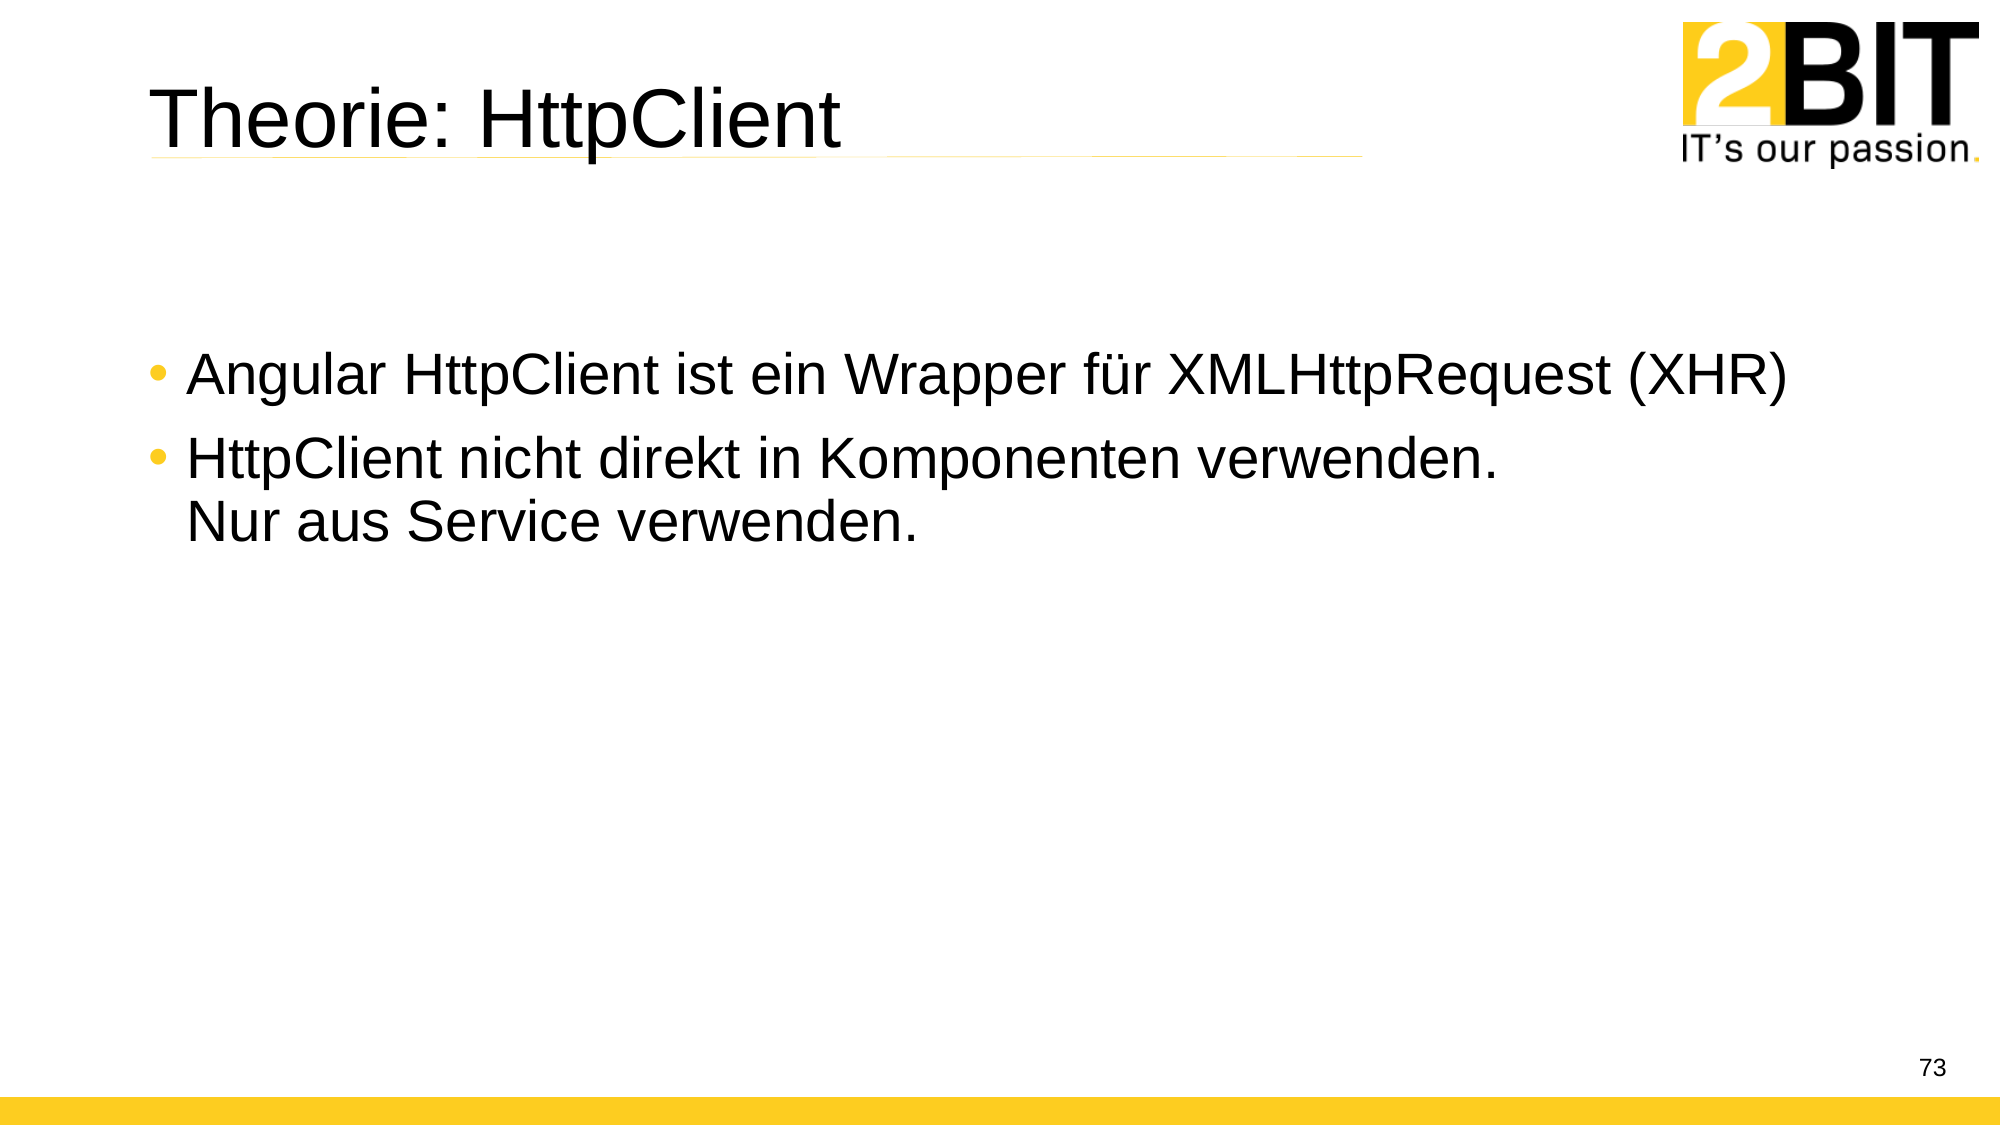

# Theorie: HttpClient
Angular HttpClient ist ein Wrapper für XMLHttpRequest (XHR)
HttpClient nicht direkt in Komponenten verwenden.
Nur aus Service verwenden.